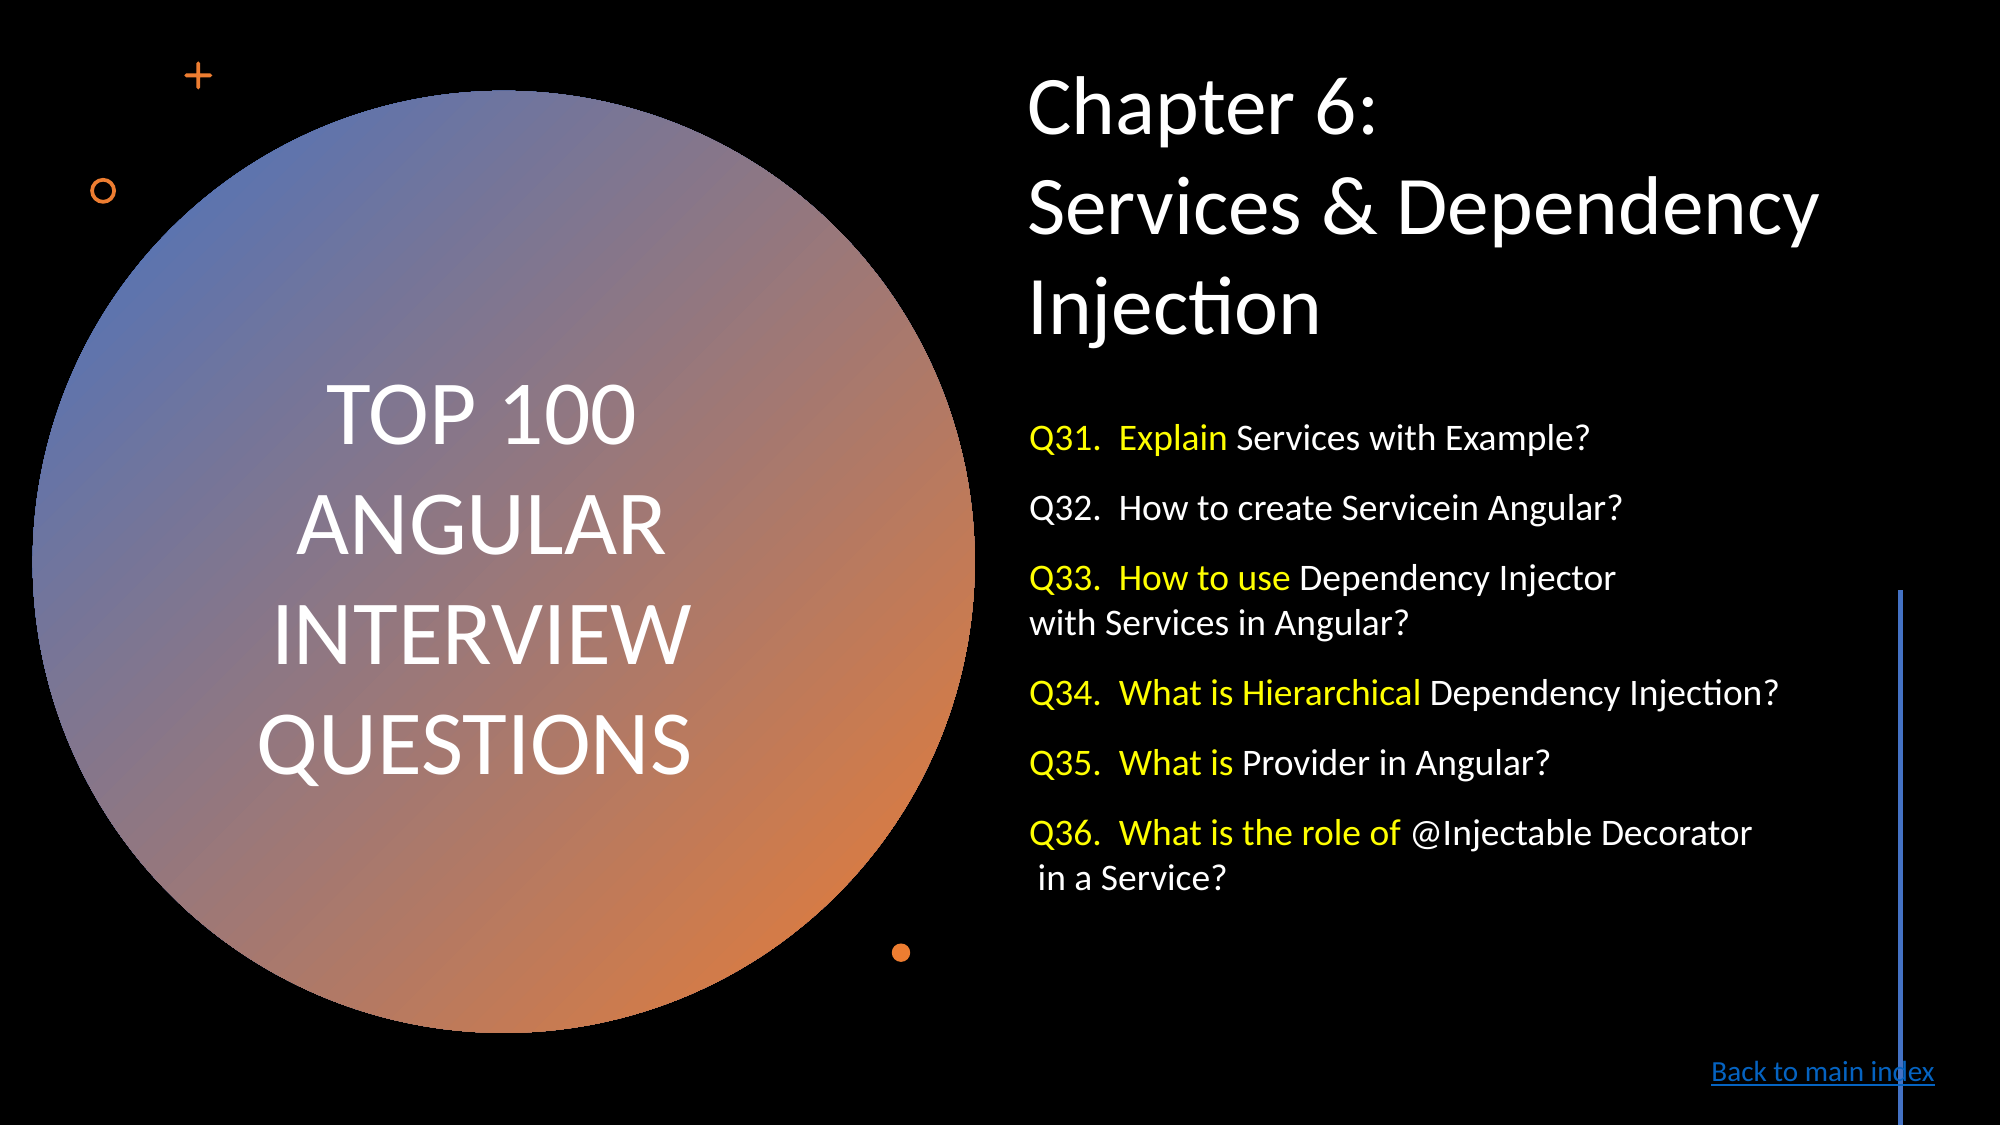

Chapter 6:
Services & Dependency Injection

TOP 100
ANGULAR INTERVIEW QUESTIONS
Q31.  Explain Services with Example?
Q32.  How to create Servicein Angular?
Q33.  How to use Dependency Injector with Services in Angular?
Q34.  What is Hierarchical Dependency Injection?
Q35.  What is Provider in Angular?
Q36.  What is the role of @Injectable Decorator in a Service?

Back to main index